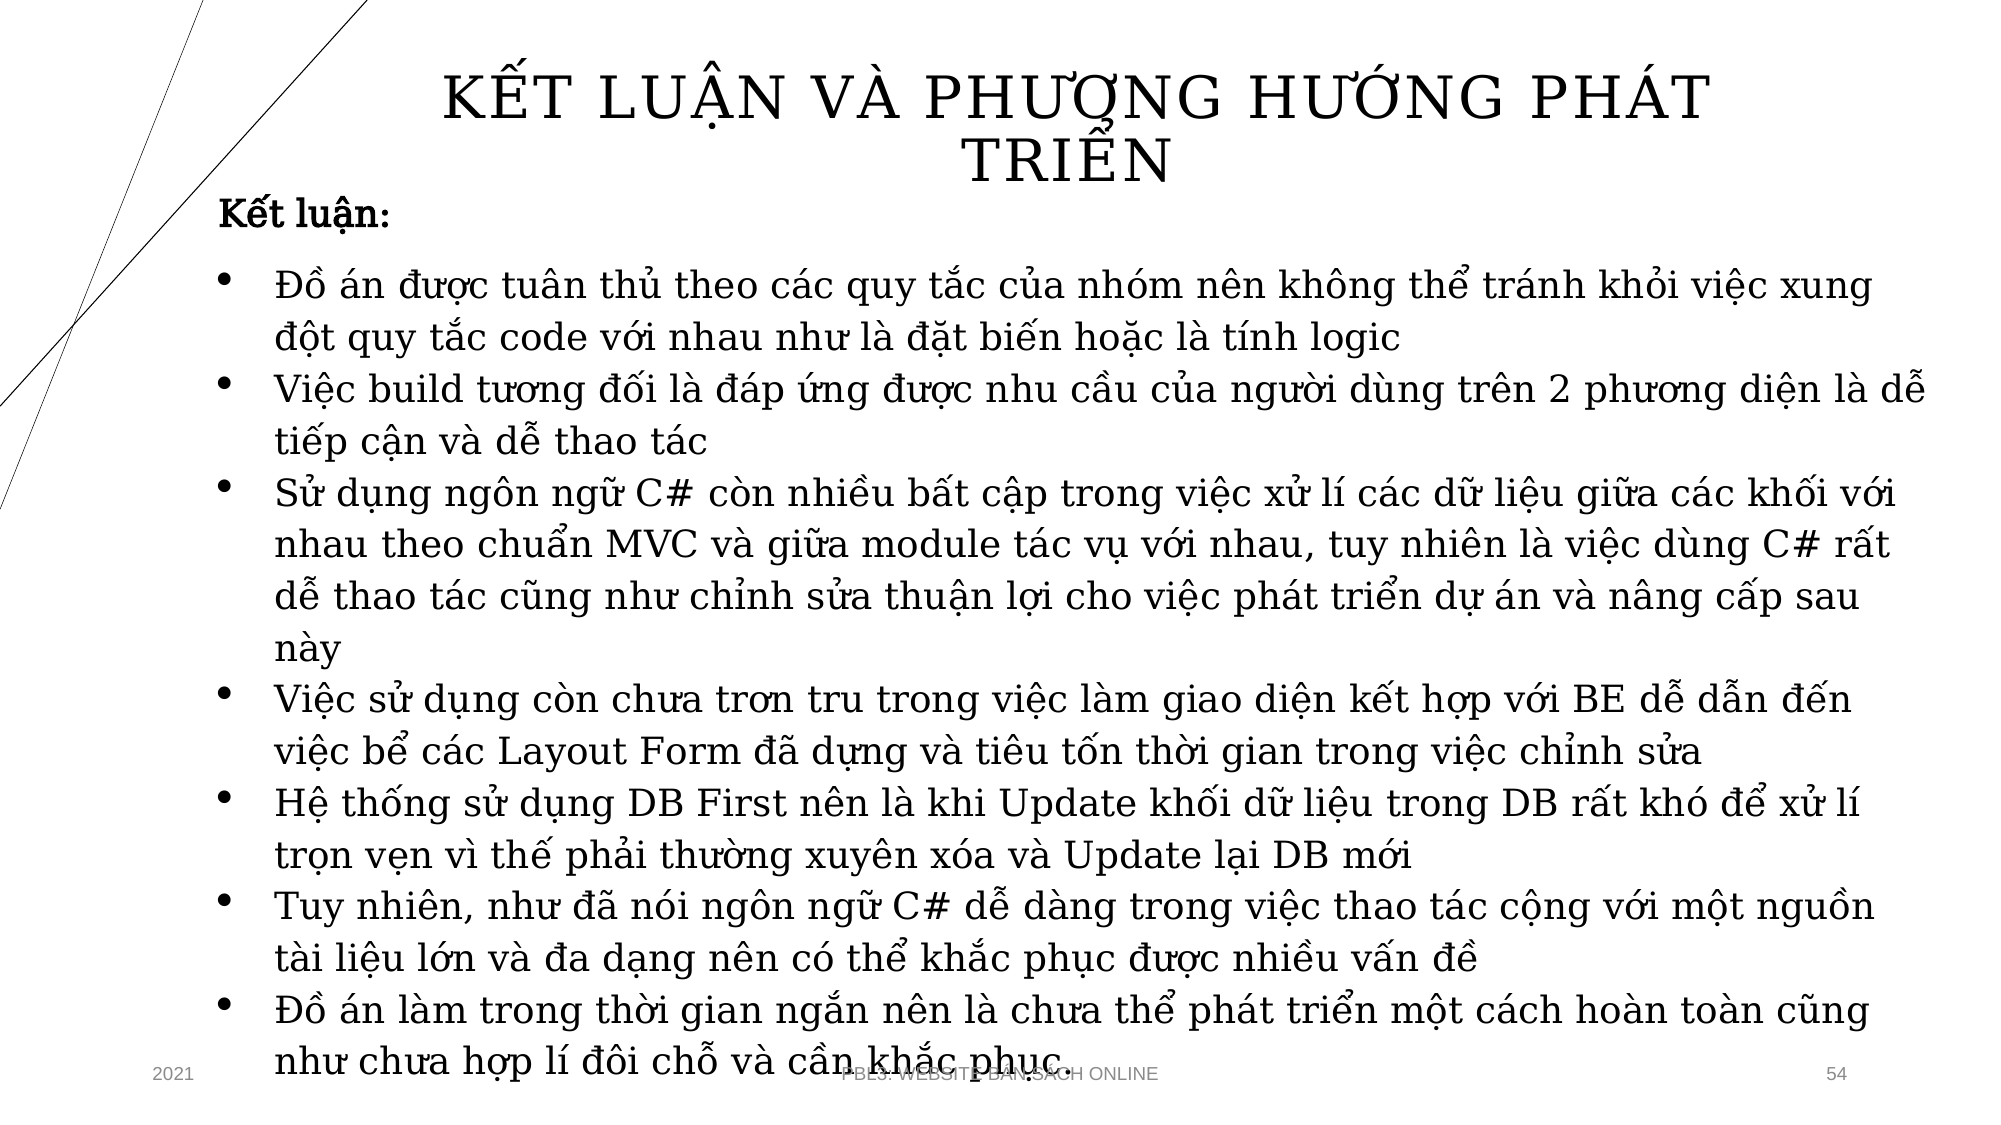

# Kết luận và phương hướng phát triển
Kết luận:
Đồ án được tuân thủ theo các quy tắc của nhóm nên không thể tránh khỏi việc xung đột quy tắc code với nhau như là đặt biến hoặc là tính logic
Việc build tương đối là đáp ứng được nhu cầu của người dùng trên 2 phương diện là dễ tiếp cận và dễ thao tác
Sử dụng ngôn ngữ C# còn nhiều bất cập trong việc xử lí các dữ liệu giữa các khối với nhau theo chuẩn MVC và giữa module tác vụ với nhau, tuy nhiên là việc dùng C# rất dễ thao tác cũng như chỉnh sửa thuận lợi cho việc phát triển dự án và nâng cấp sau này
Việc sử dụng còn chưa trơn tru trong việc làm giao diện kết hợp với BE dễ dẫn đến việc bể các Layout Form đã dựng và tiêu tốn thời gian trong việc chỉnh sửa
Hệ thống sử dụng DB First nên là khi Update khối dữ liệu trong DB rất khó để xử lí trọn vẹn vì thế phải thường xuyên xóa và Update lại DB mới
Tuy nhiên, như đã nói ngôn ngữ C# dễ dàng trong việc thao tác cộng với một nguồn tài liệu lớn và đa dạng nên có thể khắc phục được nhiều vấn đề
Đồ án làm trong thời gian ngắn nên là chưa thể phát triển một cách hoàn toàn cũng như chưa hợp lí đôi chỗ và cần khắc phục.
2021
PBL3: WEBSITE BÁN SÁCH ONLINE
54